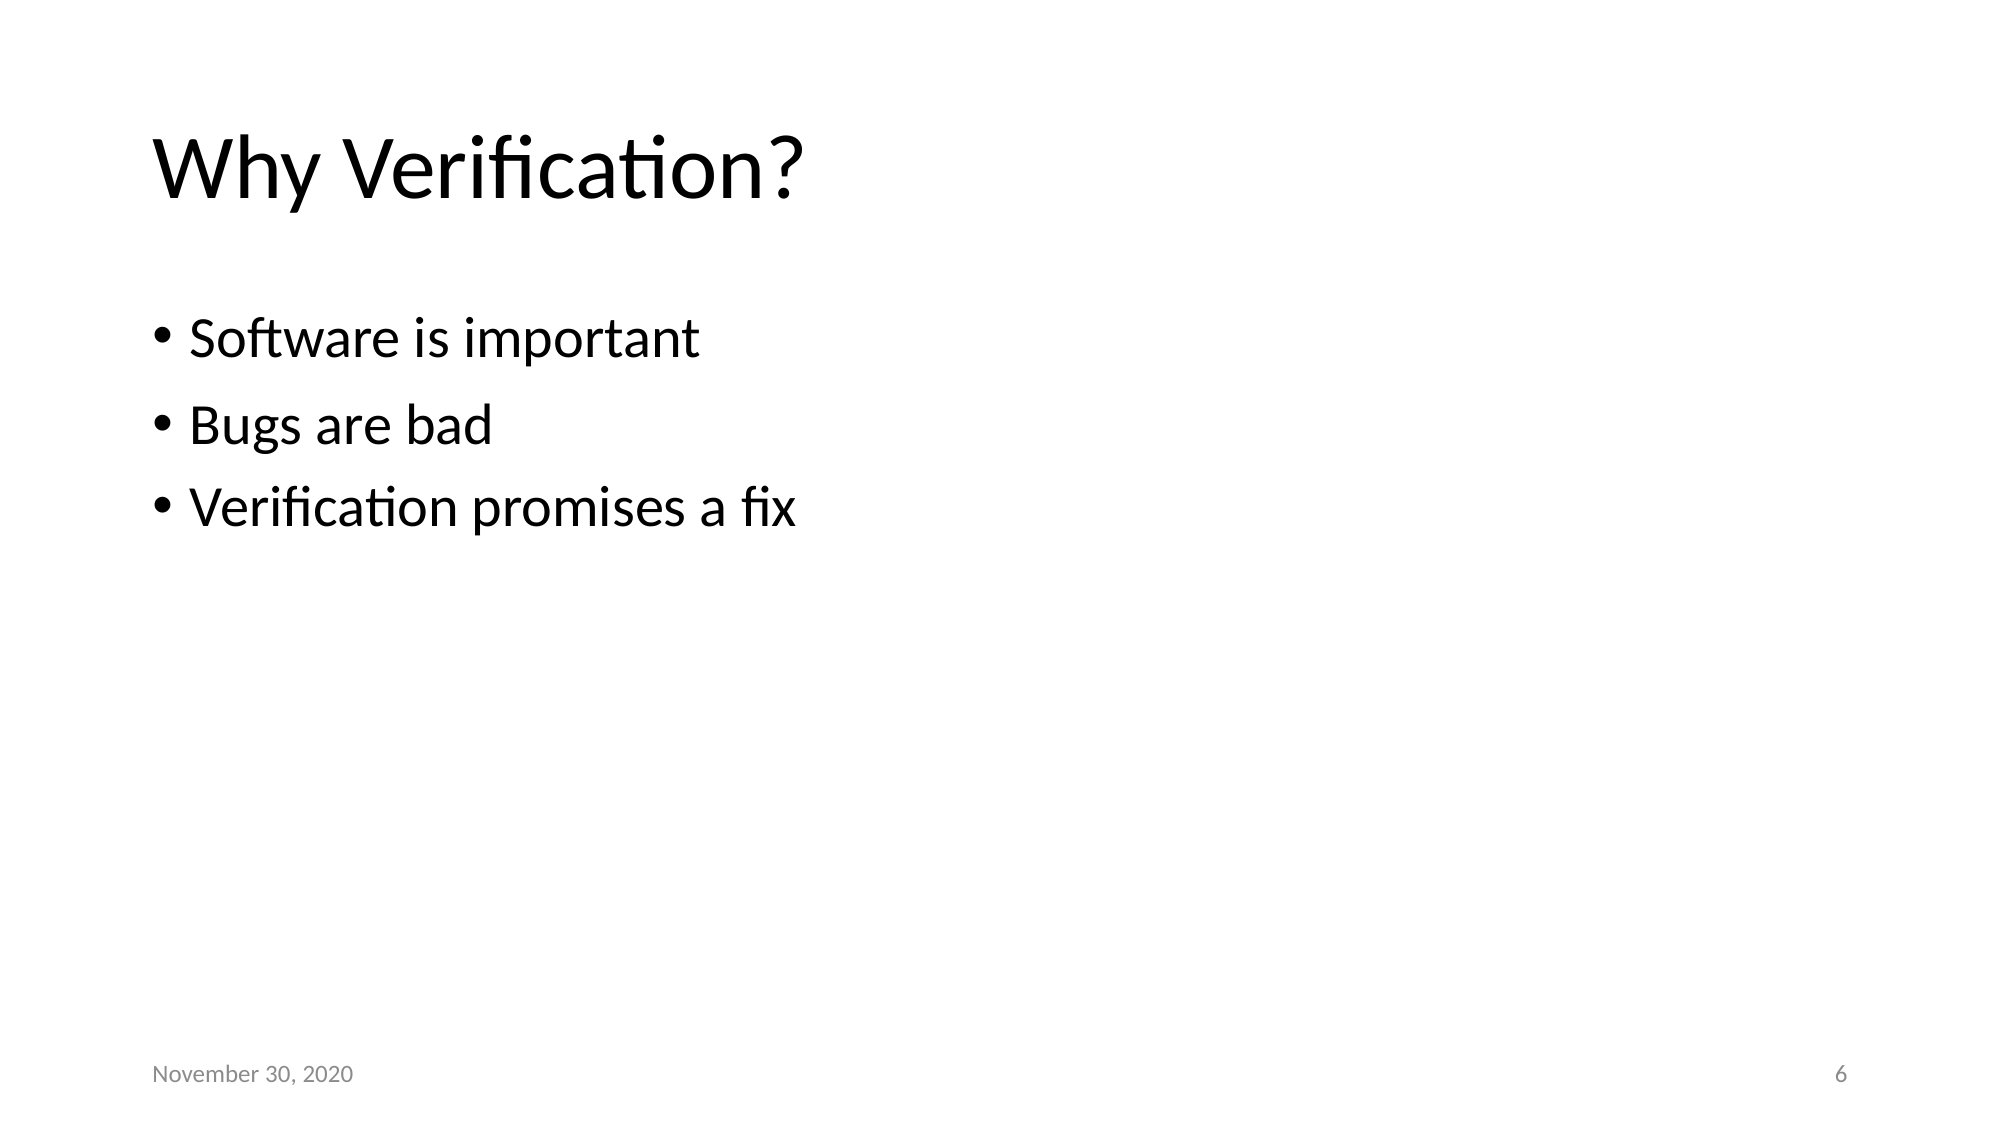

# Why Verification?
Software is important
Bugs are bad
Verification promises a fix
November 30, 2020
6